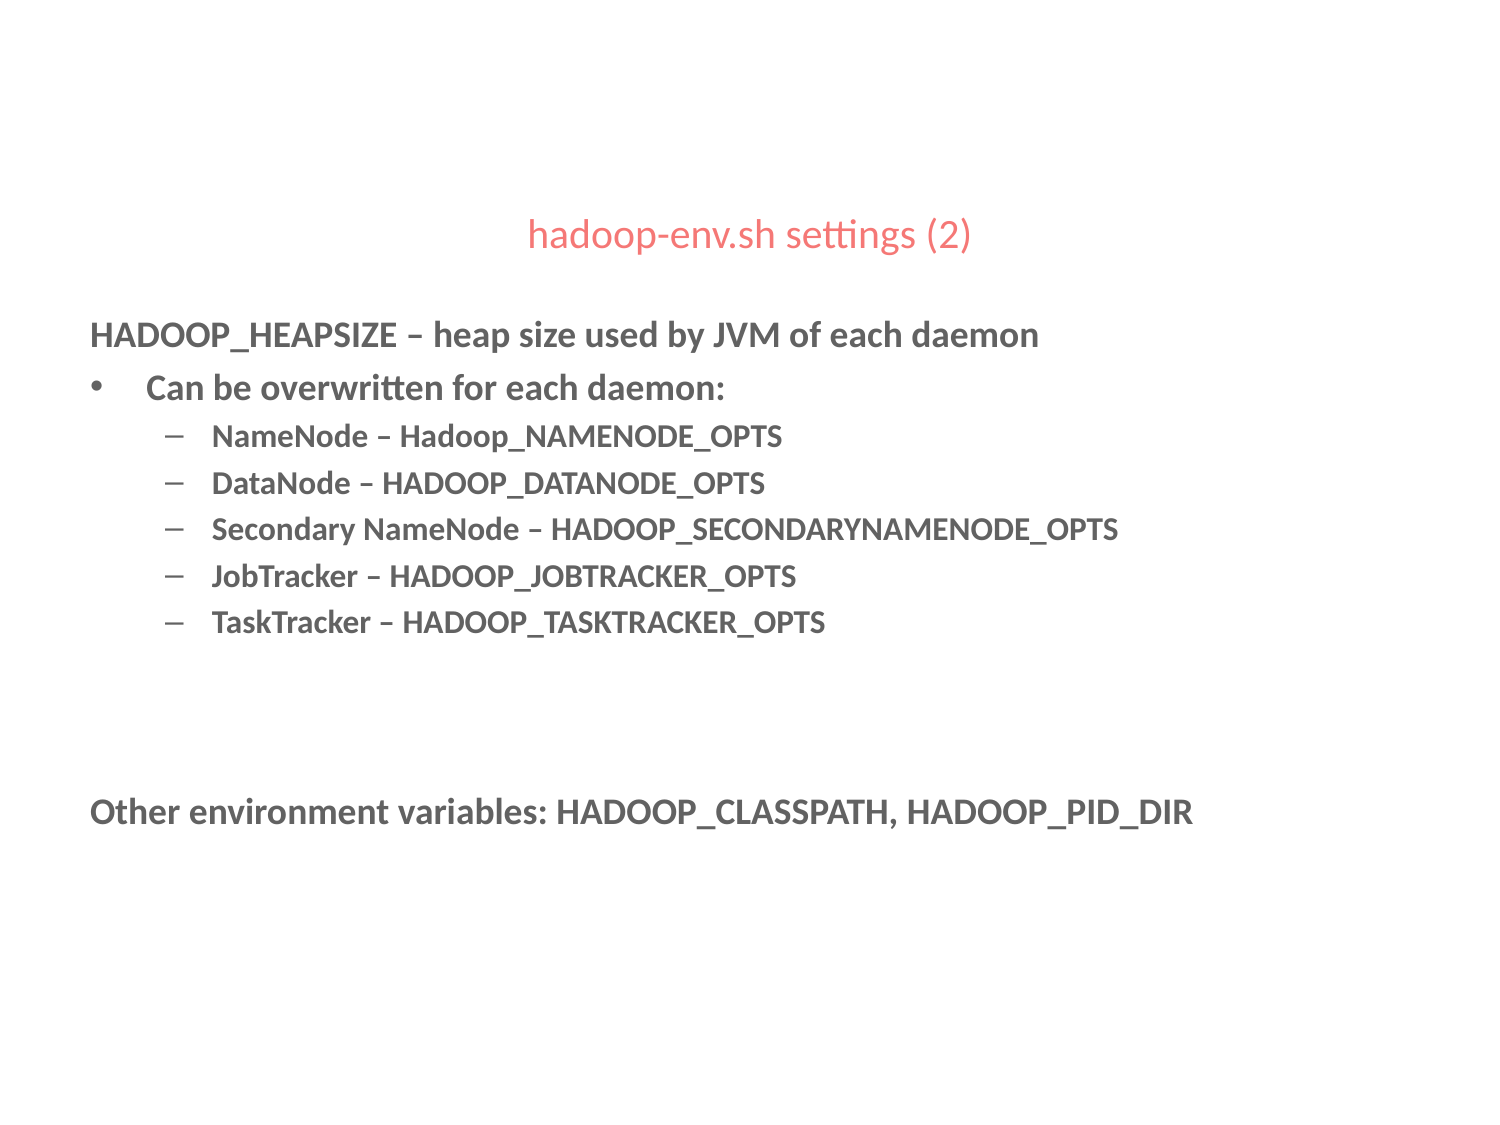

# hadoop-env.sh settings (2)
HADOOP_HEAPSIZE – heap size used by JVM of each daemon
Can be overwritten for each daemon:
NameNode – Hadoop_NAMENODE_OPTS
DataNode – HADOOP_DATANODE_OPTS
Secondary NameNode – HADOOP_SECONDARYNAMENODE_OPTS
JobTracker – HADOOP_JOBTRACKER_OPTS
TaskTracker – HADOOP_TASKTRACKER_OPTS

Other environment variables: HADOOP_CLASSPATH, HADOOP_PID_DIR